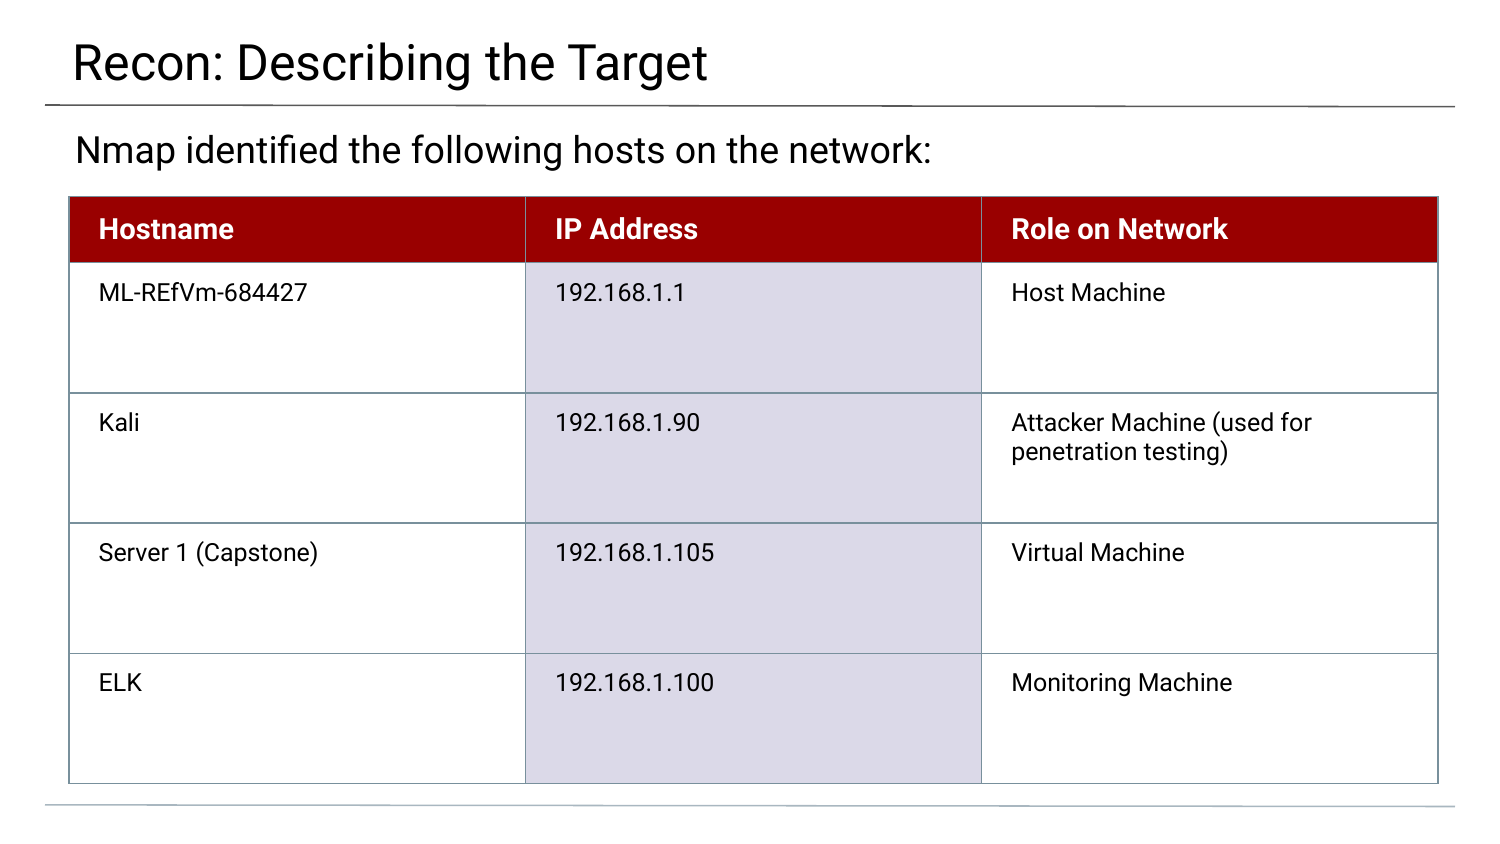

# Recon: Describing the Target
Nmap identified the following hosts on the network:
| Hostname | IP Address | Role on Network |
| --- | --- | --- |
| ML-REfVm-684427 | 192.168.1.1 | Host Machine |
| Kali | 192.168.1.90 | Attacker Machine (used for penetration testing) |
| Server 1 (Capstone) | 192.168.1.105 | Virtual Machine |
| ELK | 192.168.1.100 | Monitoring Machine |